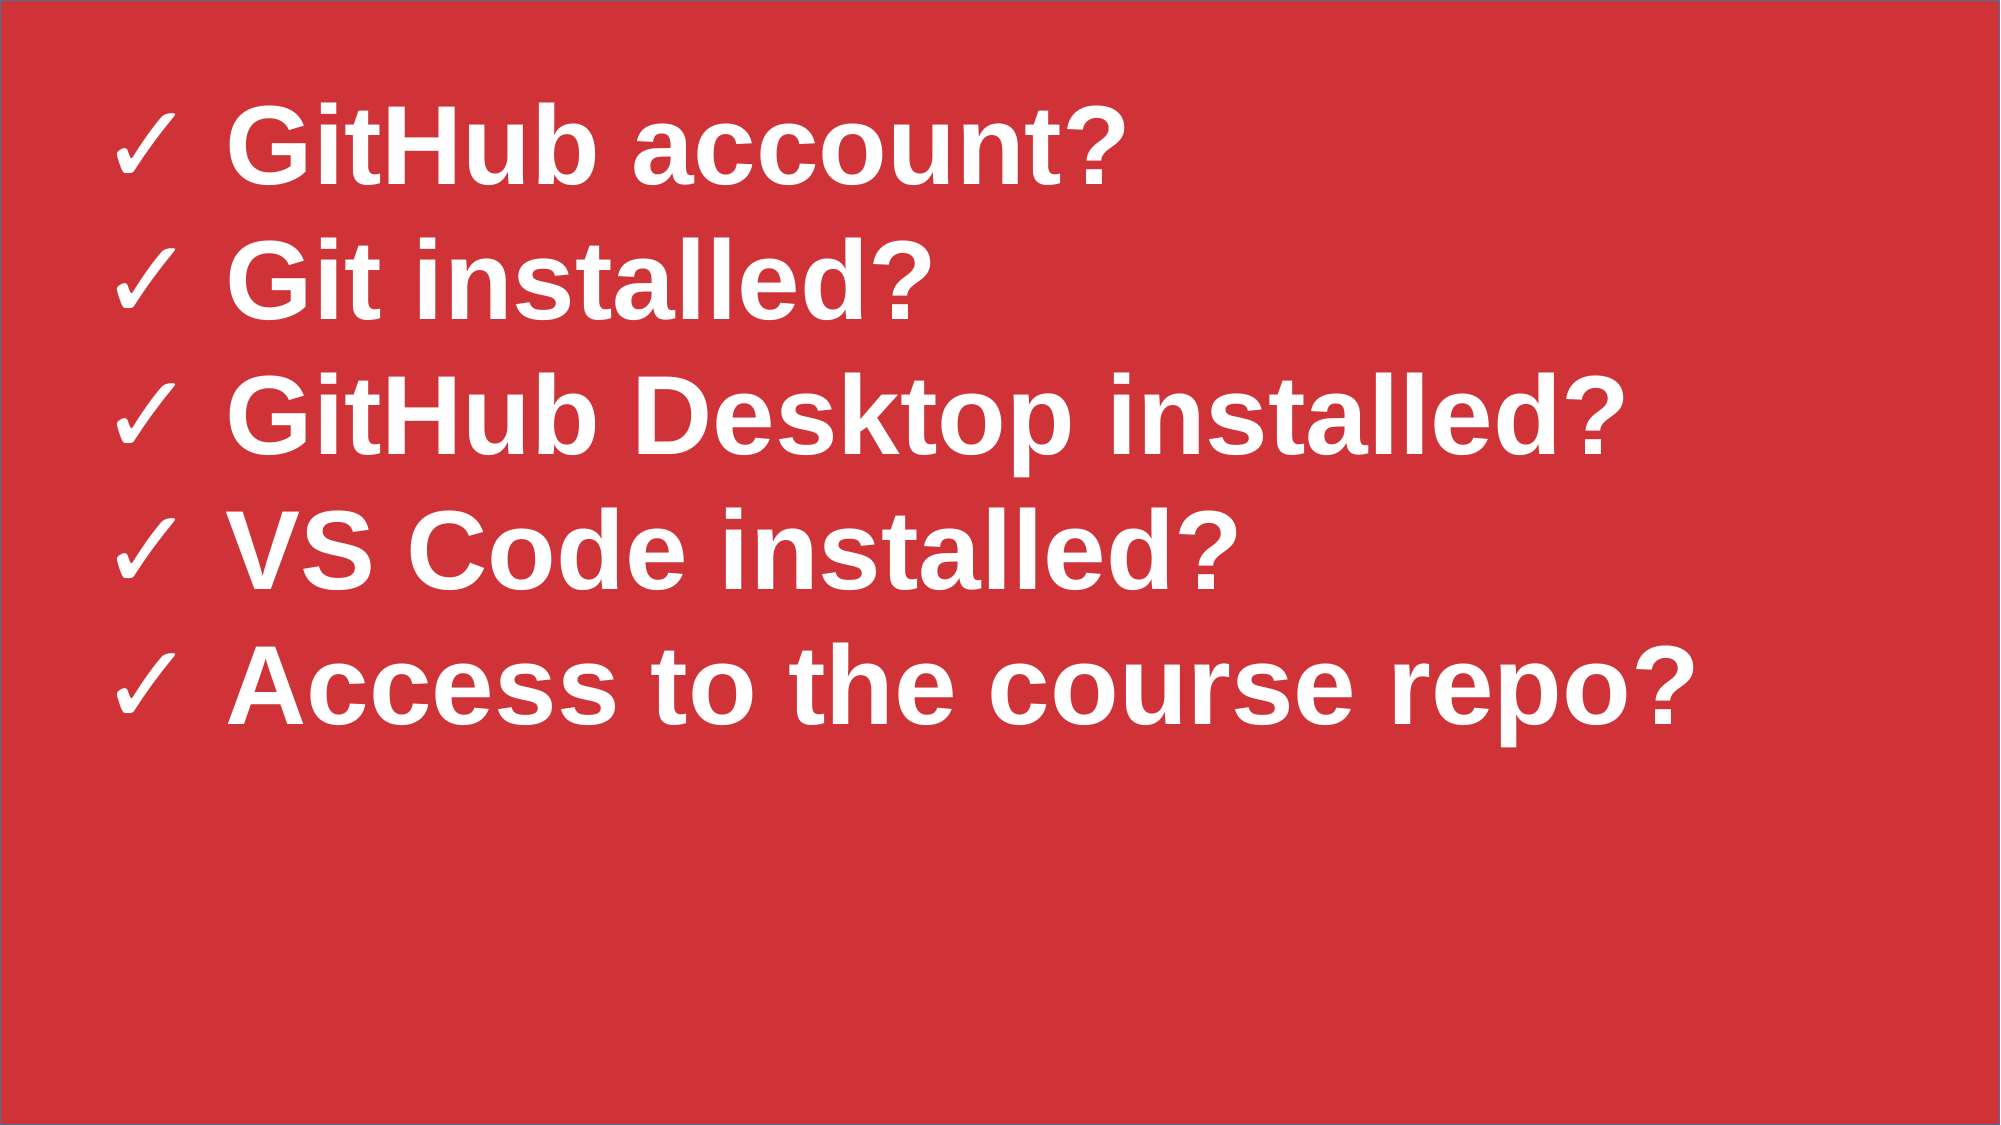

✓ GitHub account?
✓ Git installed?
✓ GitHub Desktop installed?
✓ VS Code installed?
✓ Access to the course repo?